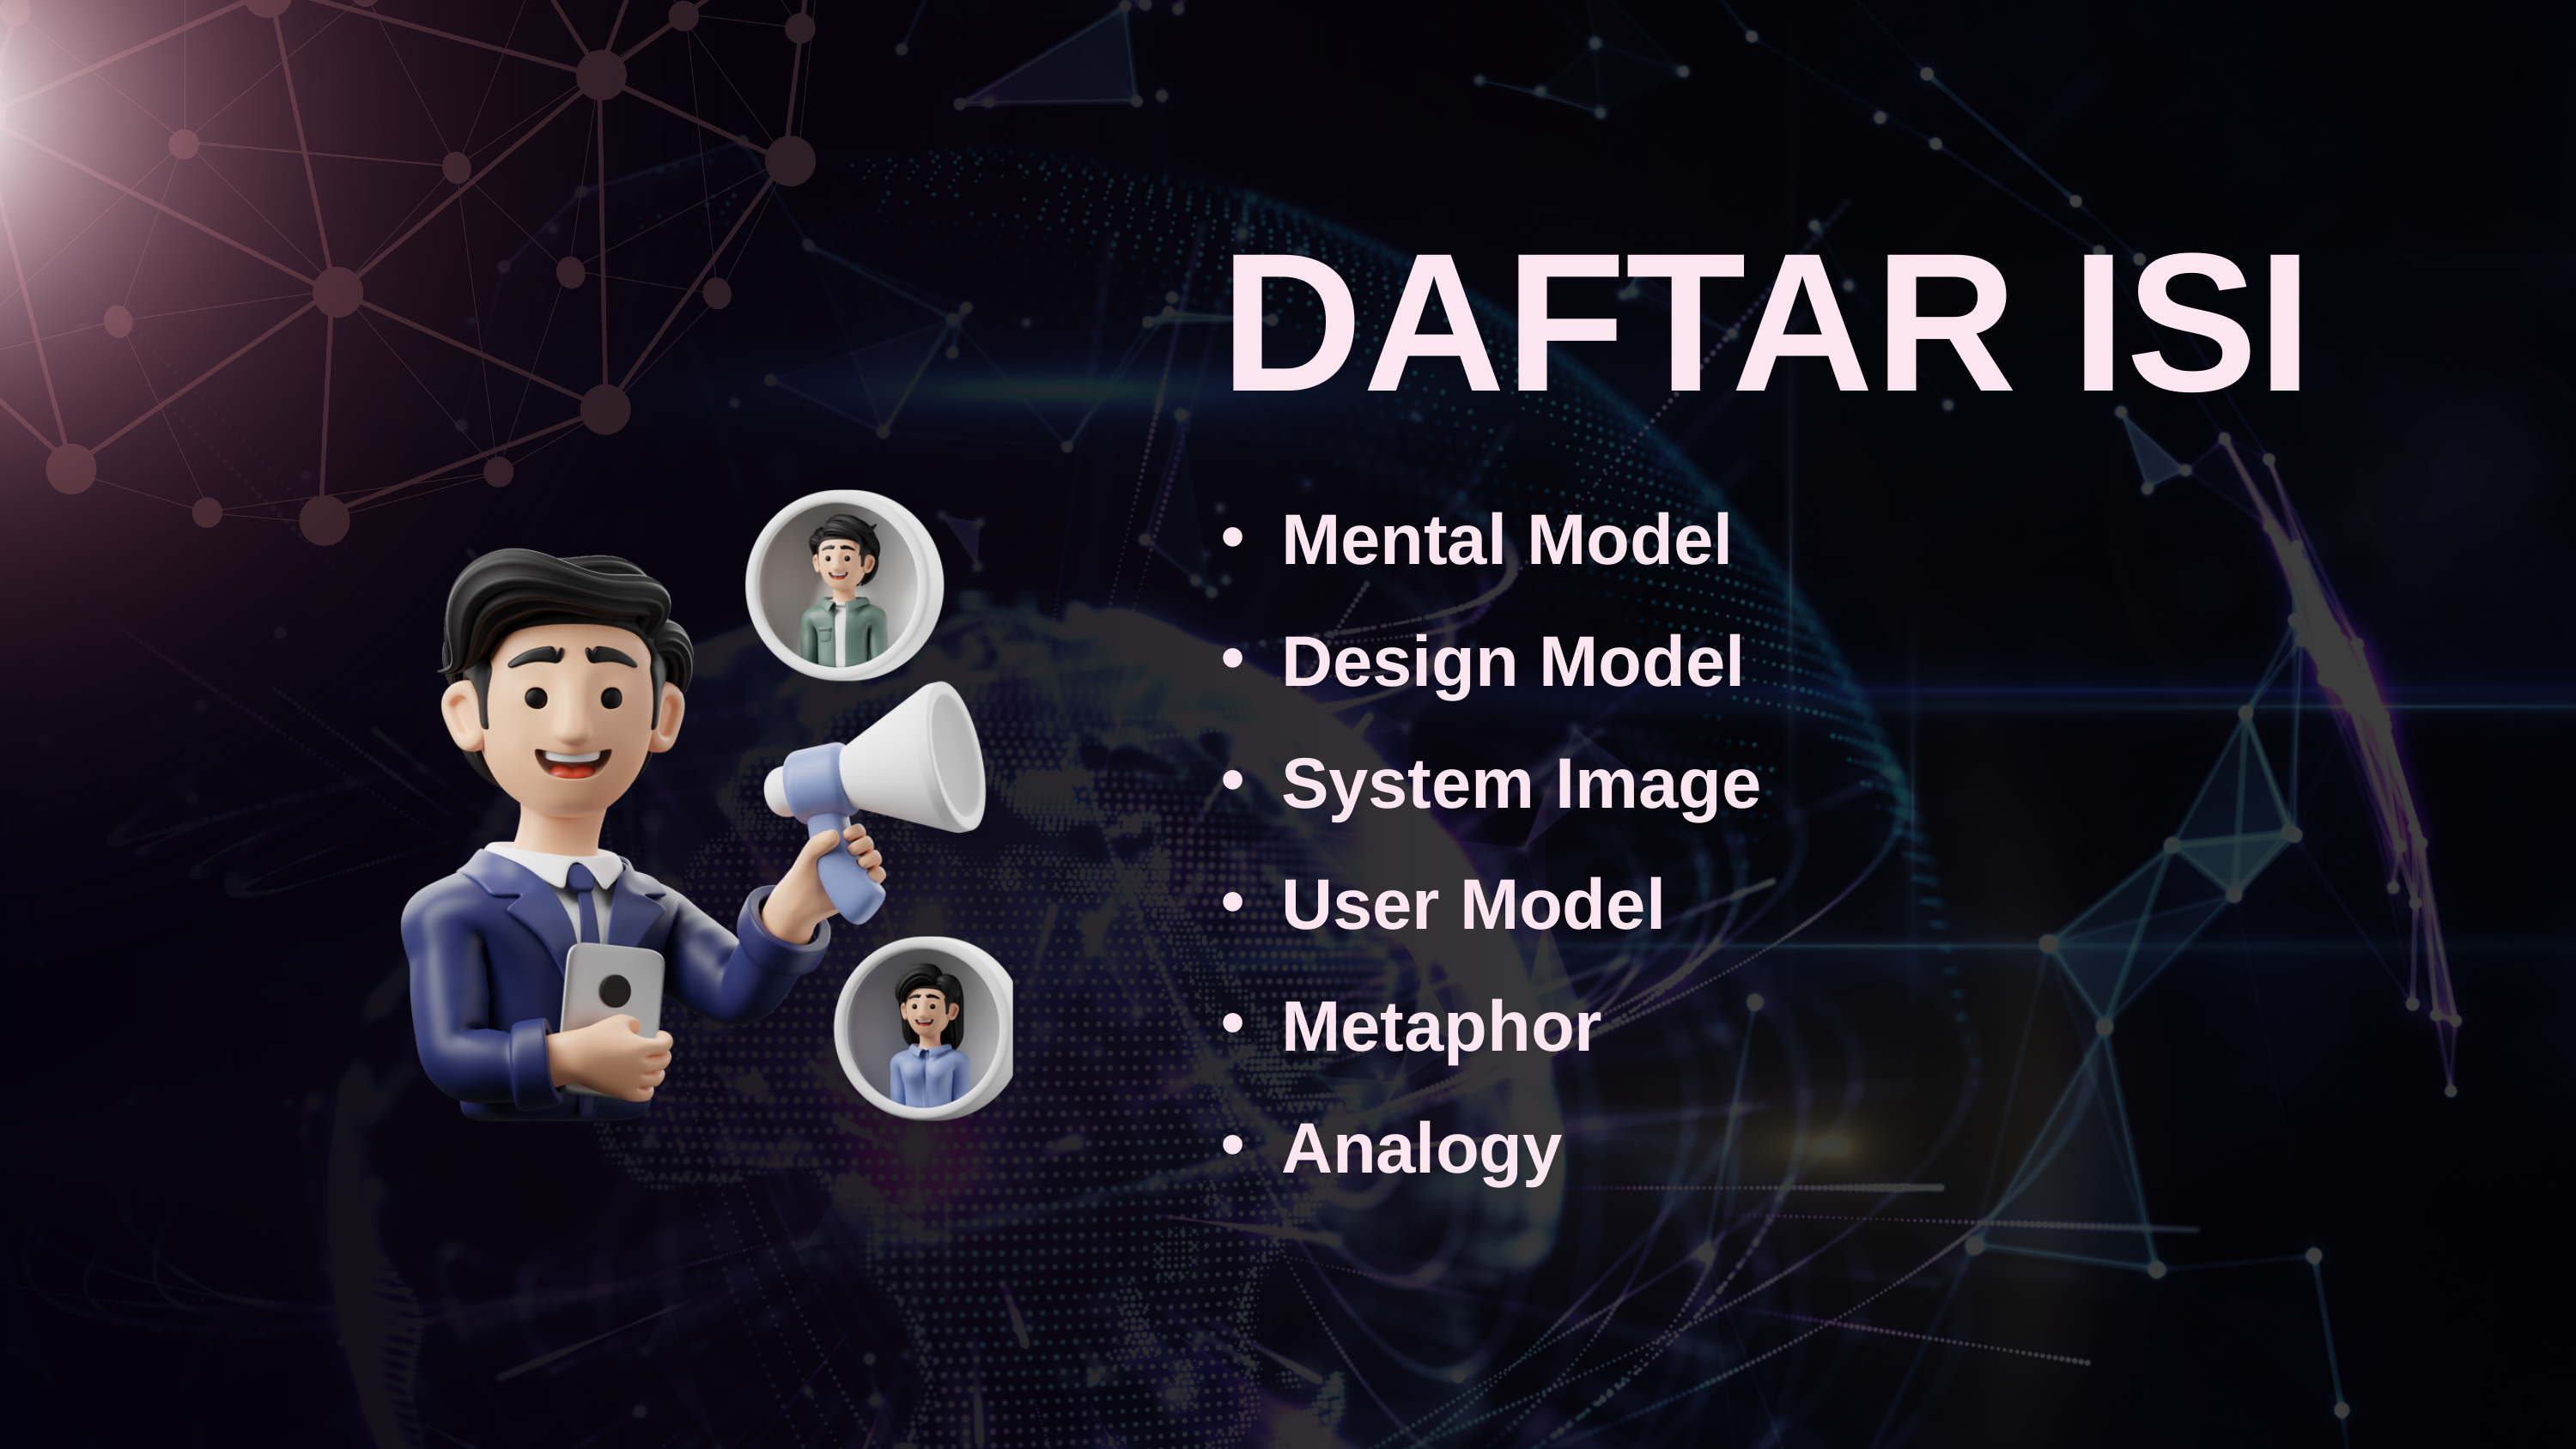

DAFTAR ISI
Mental Model
Design Model
System Image
User Model
Metaphor
Analogy